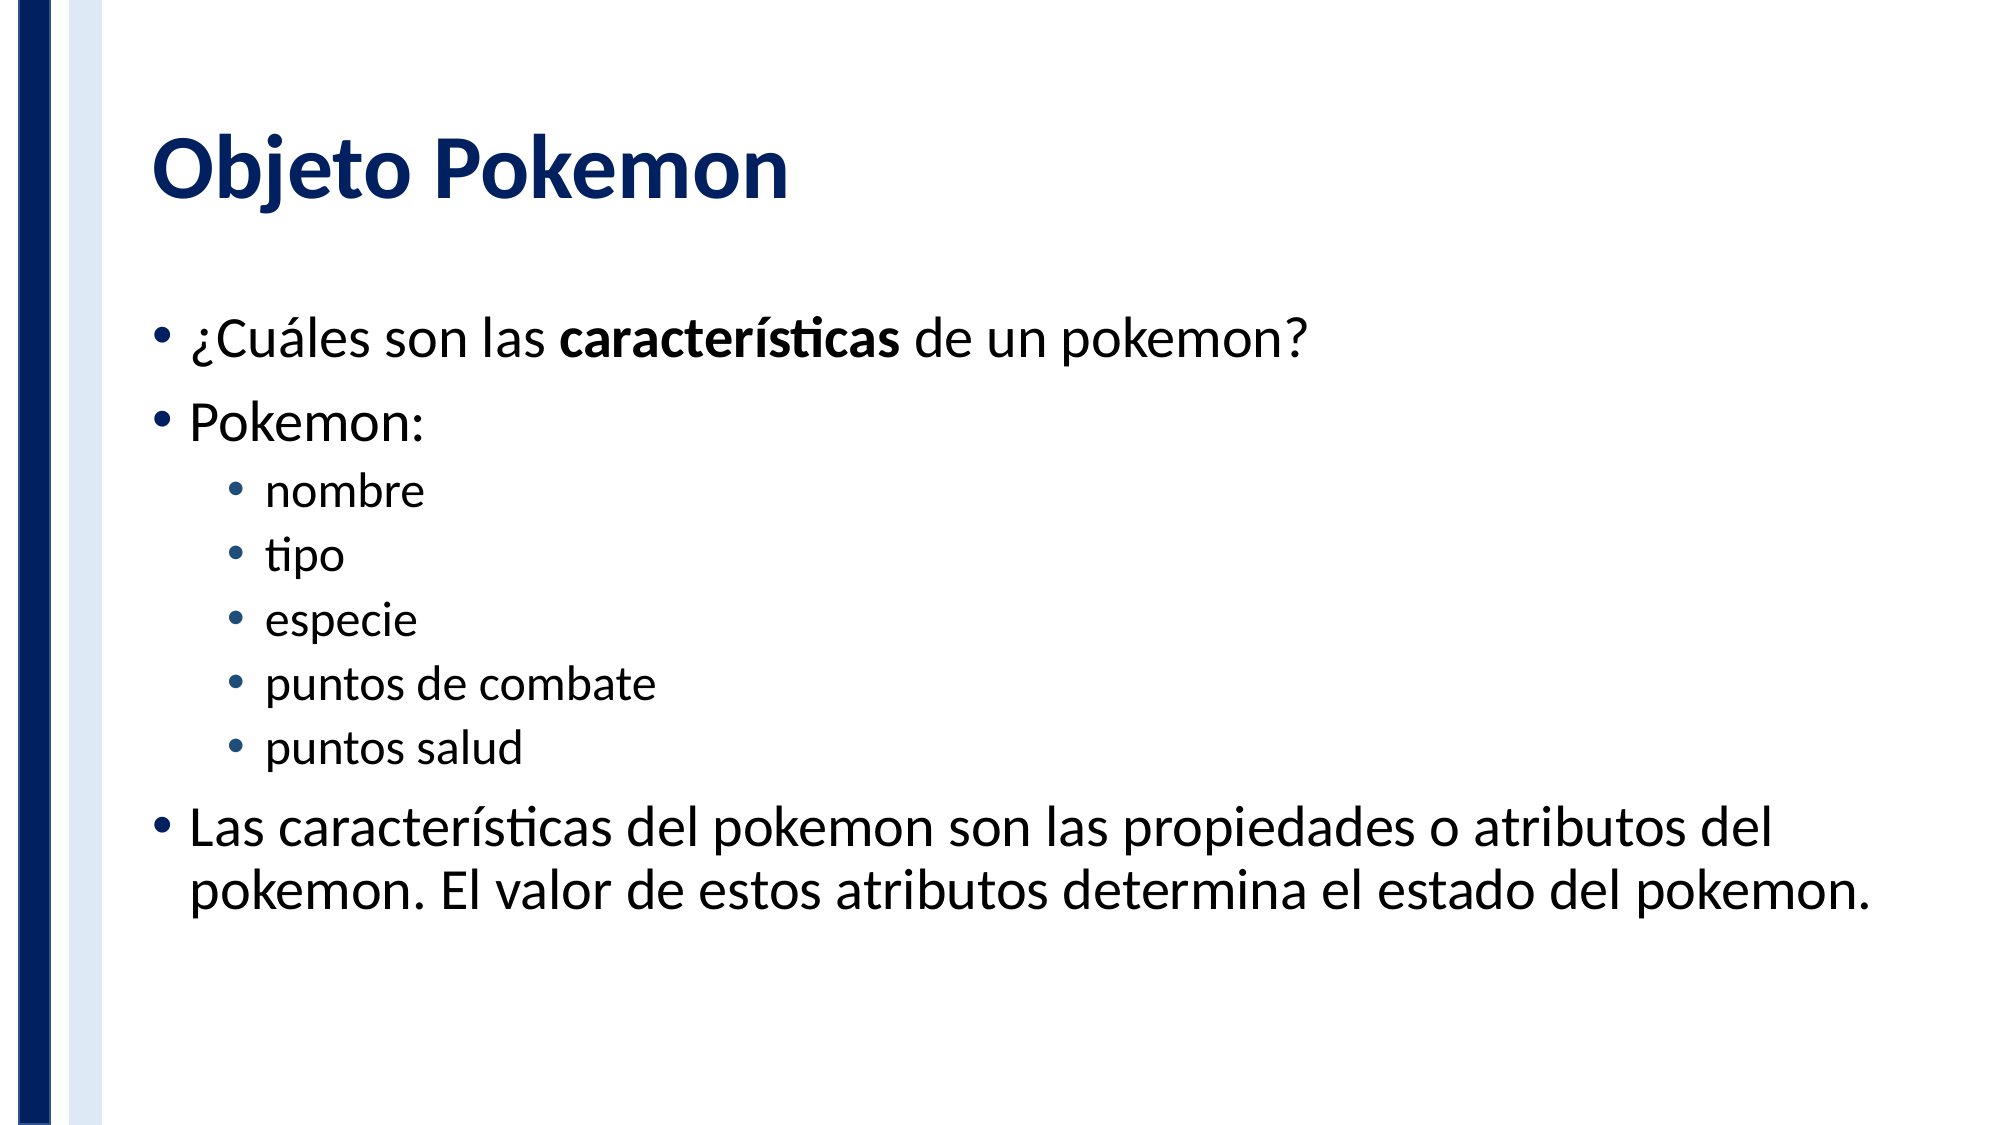

# Objeto Pokemon
¿Cuáles son las características de un pokemon?
Pokemon:
nombre
tipo
especie
puntos de combate
puntos salud
Las características del pokemon son las propiedades o atributos del pokemon. El valor de estos atributos determina el estado del pokemon.